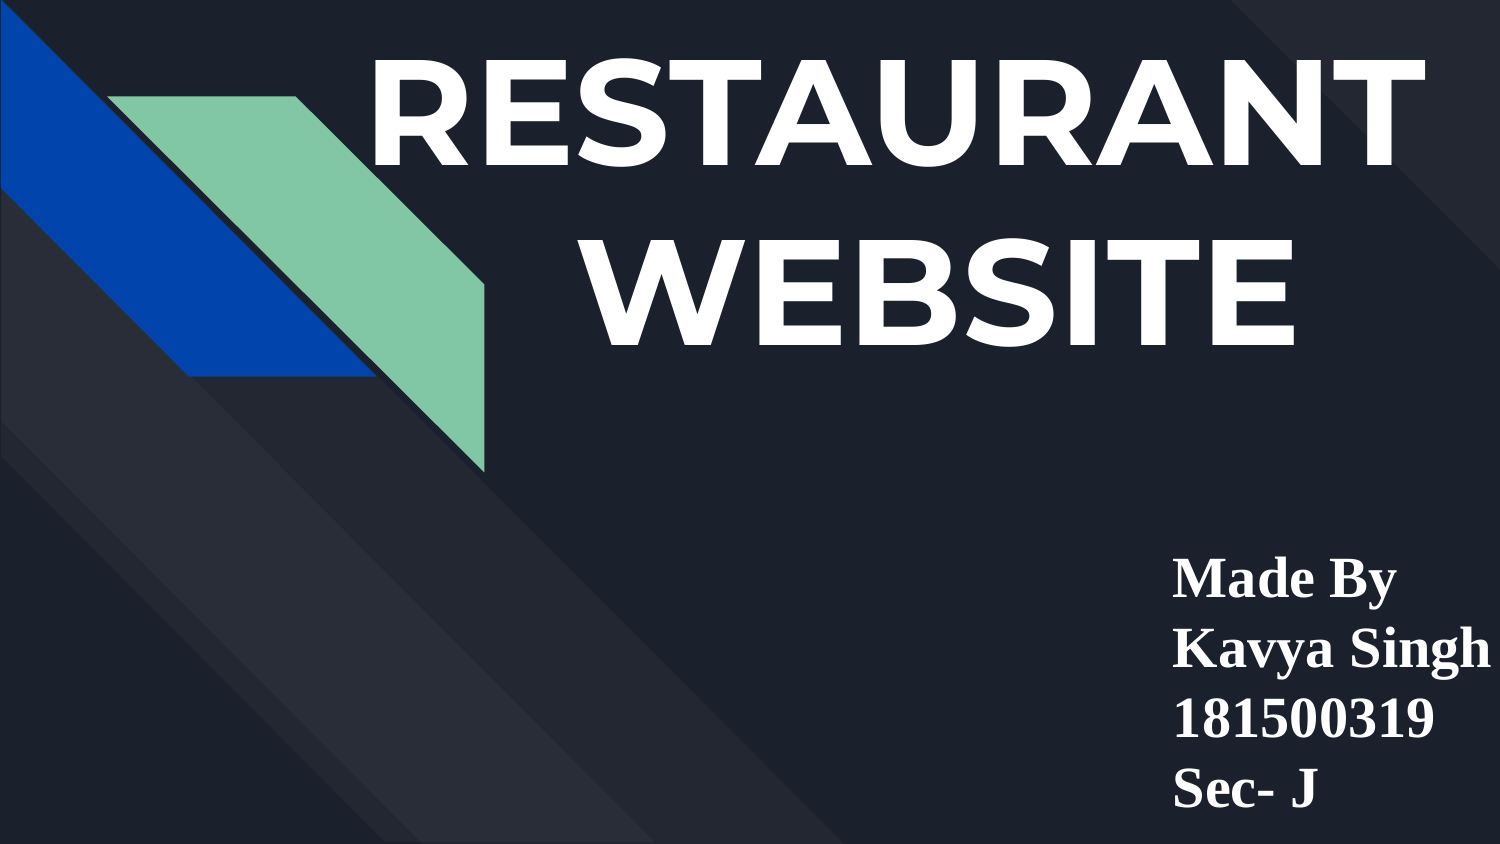

# RESTAURANT   WEBSITE
Made By
Kavya Singh
181500319
Sec- J